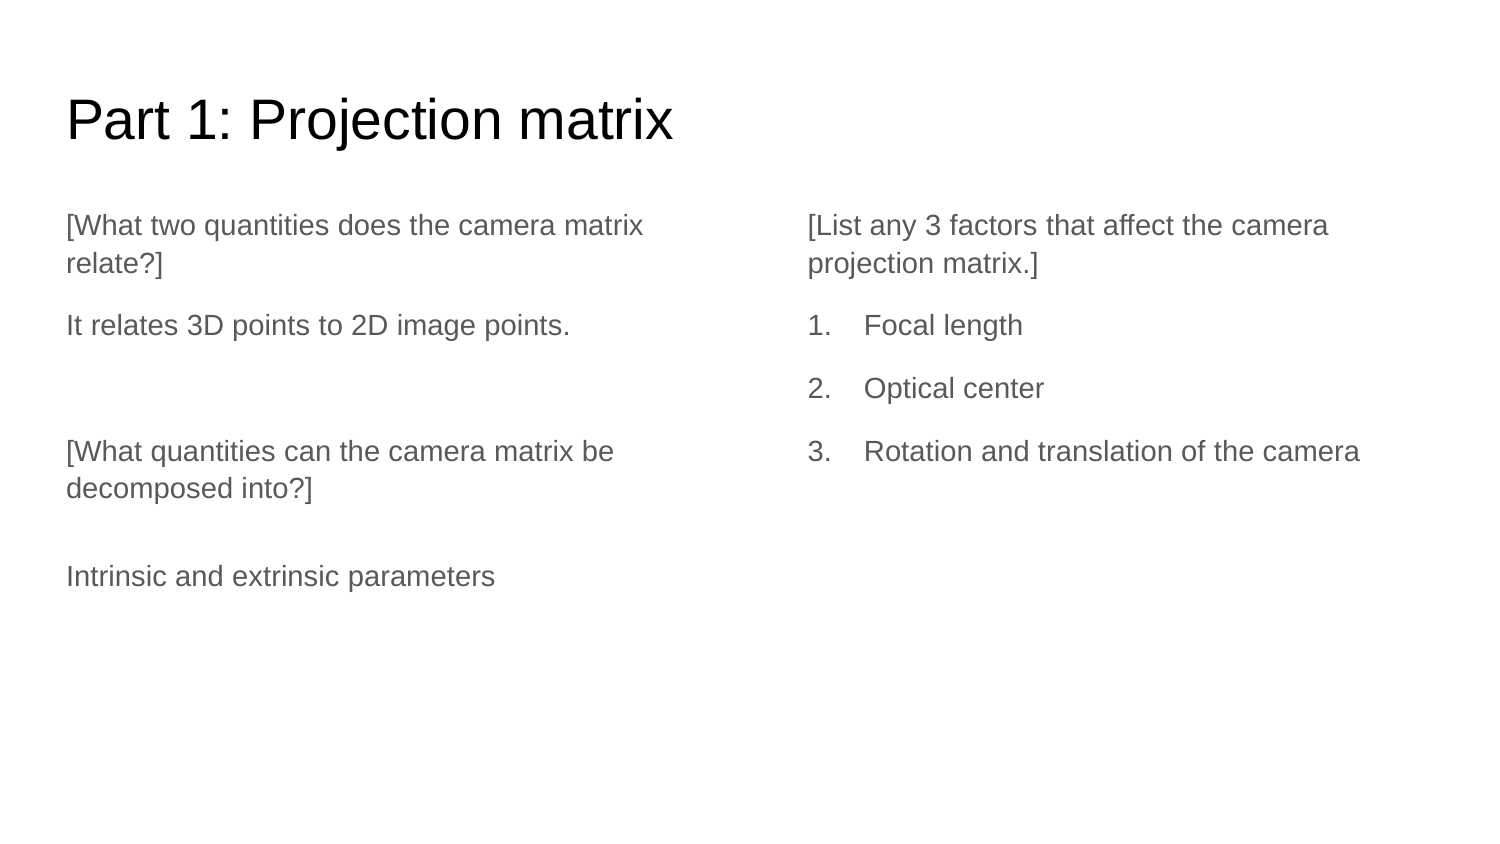

# Part 1: Projection matrix
[What two quantities does the camera matrix relate?]
It relates 3D points to 2D image points.

[What quantities can the camera matrix be decomposed into?]
Intrinsic and extrinsic parameters
[List any 3 factors that affect the camera projection matrix.]
Focal length
Optical center
Rotation and translation of the camera